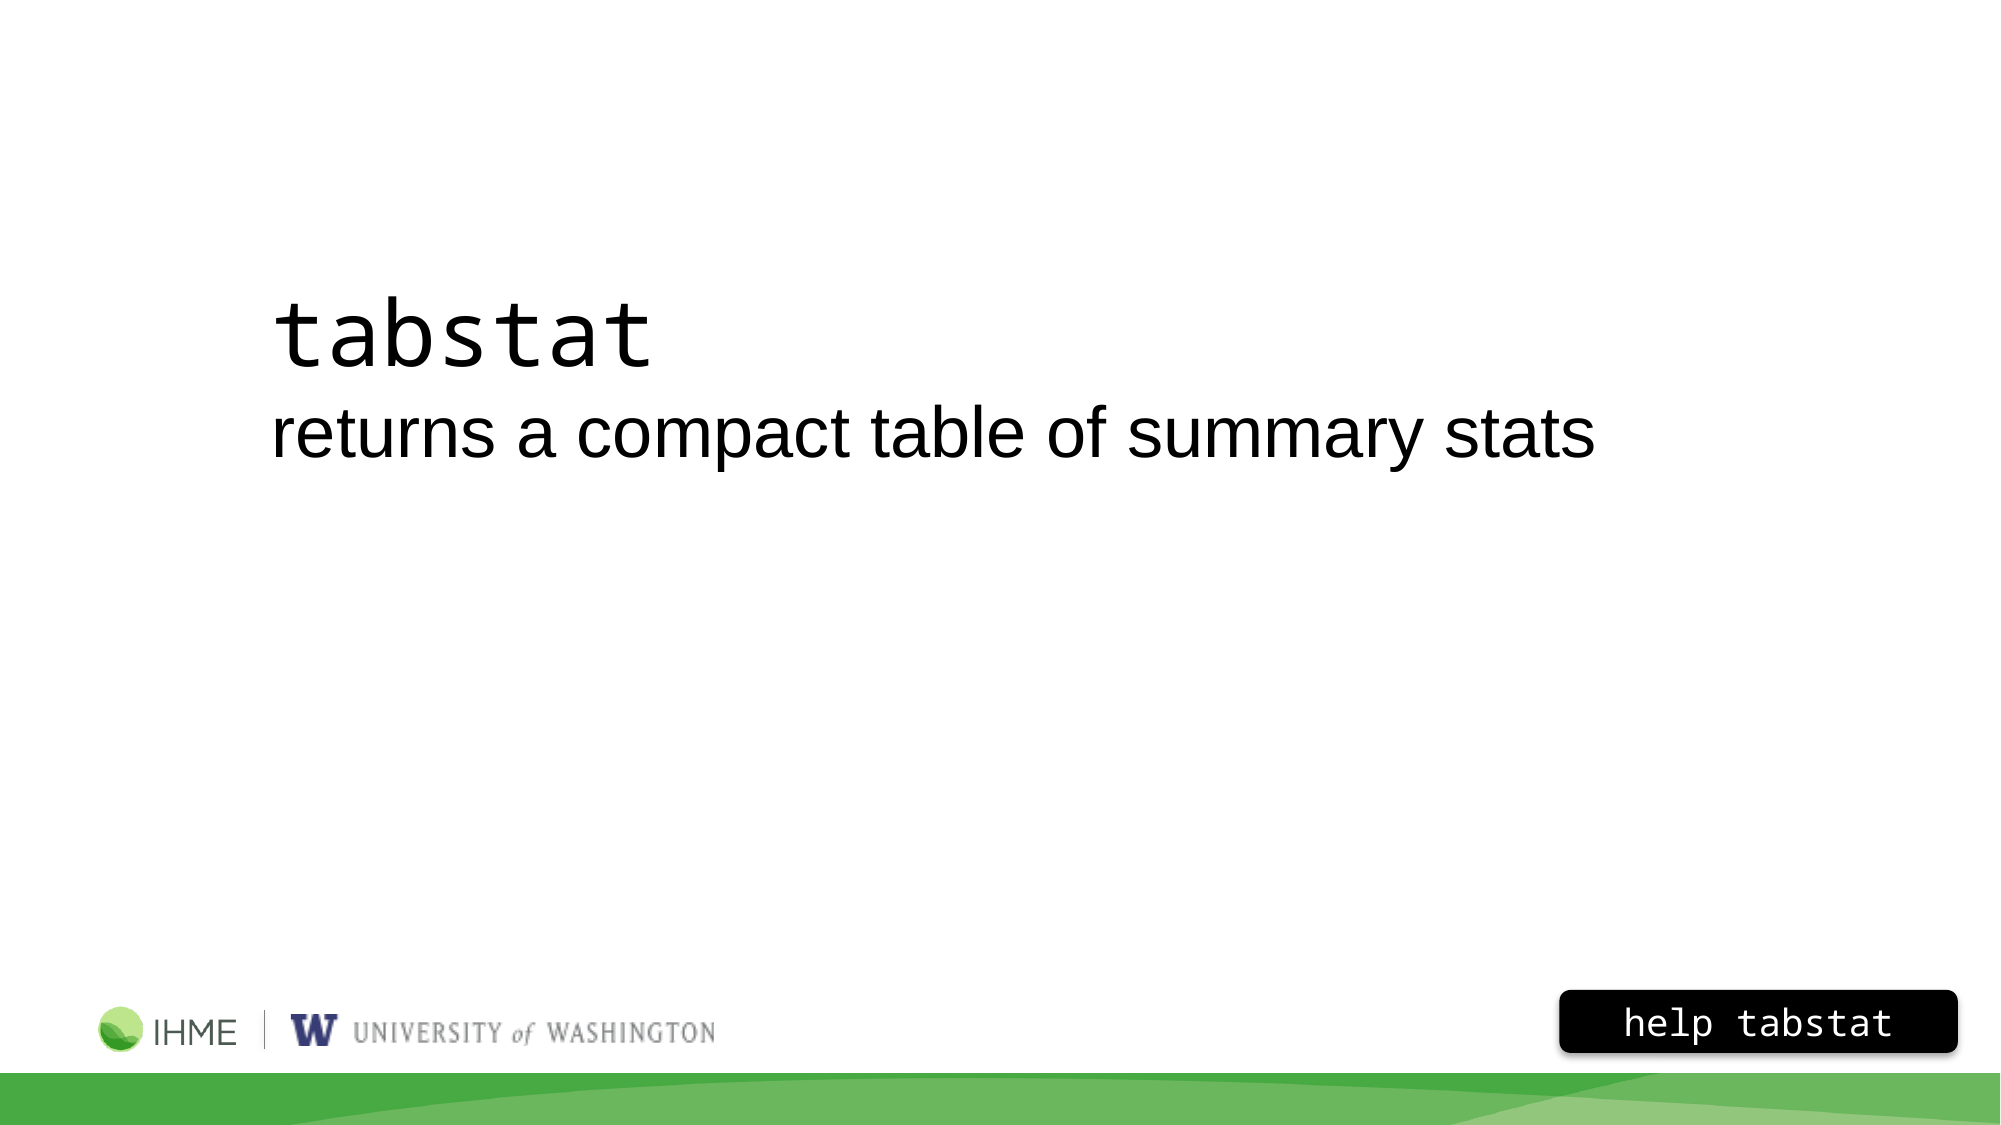

tabstat
returns a compact table of summary stats

help tabstat